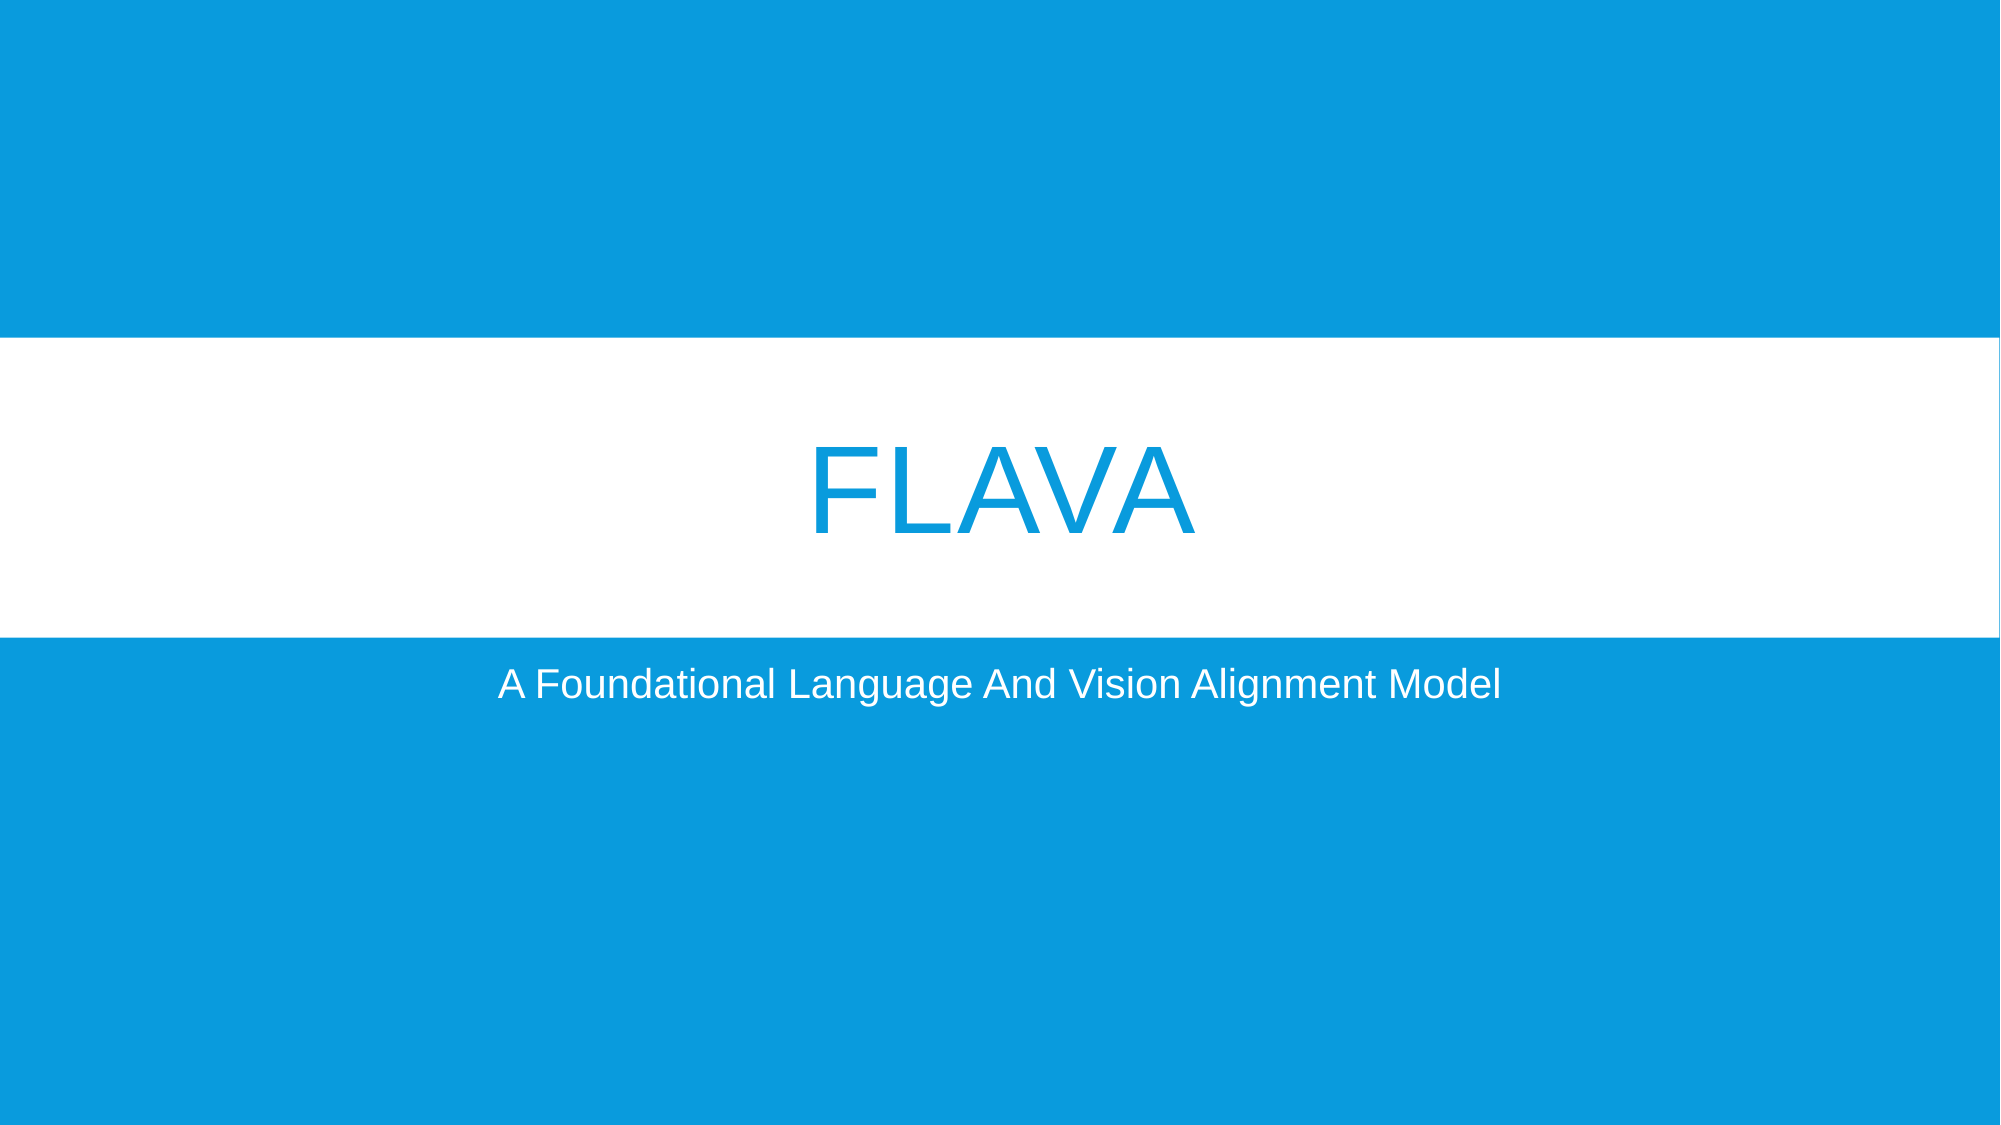

# FLAVA
A Foundational Language And Vision Alignment Model